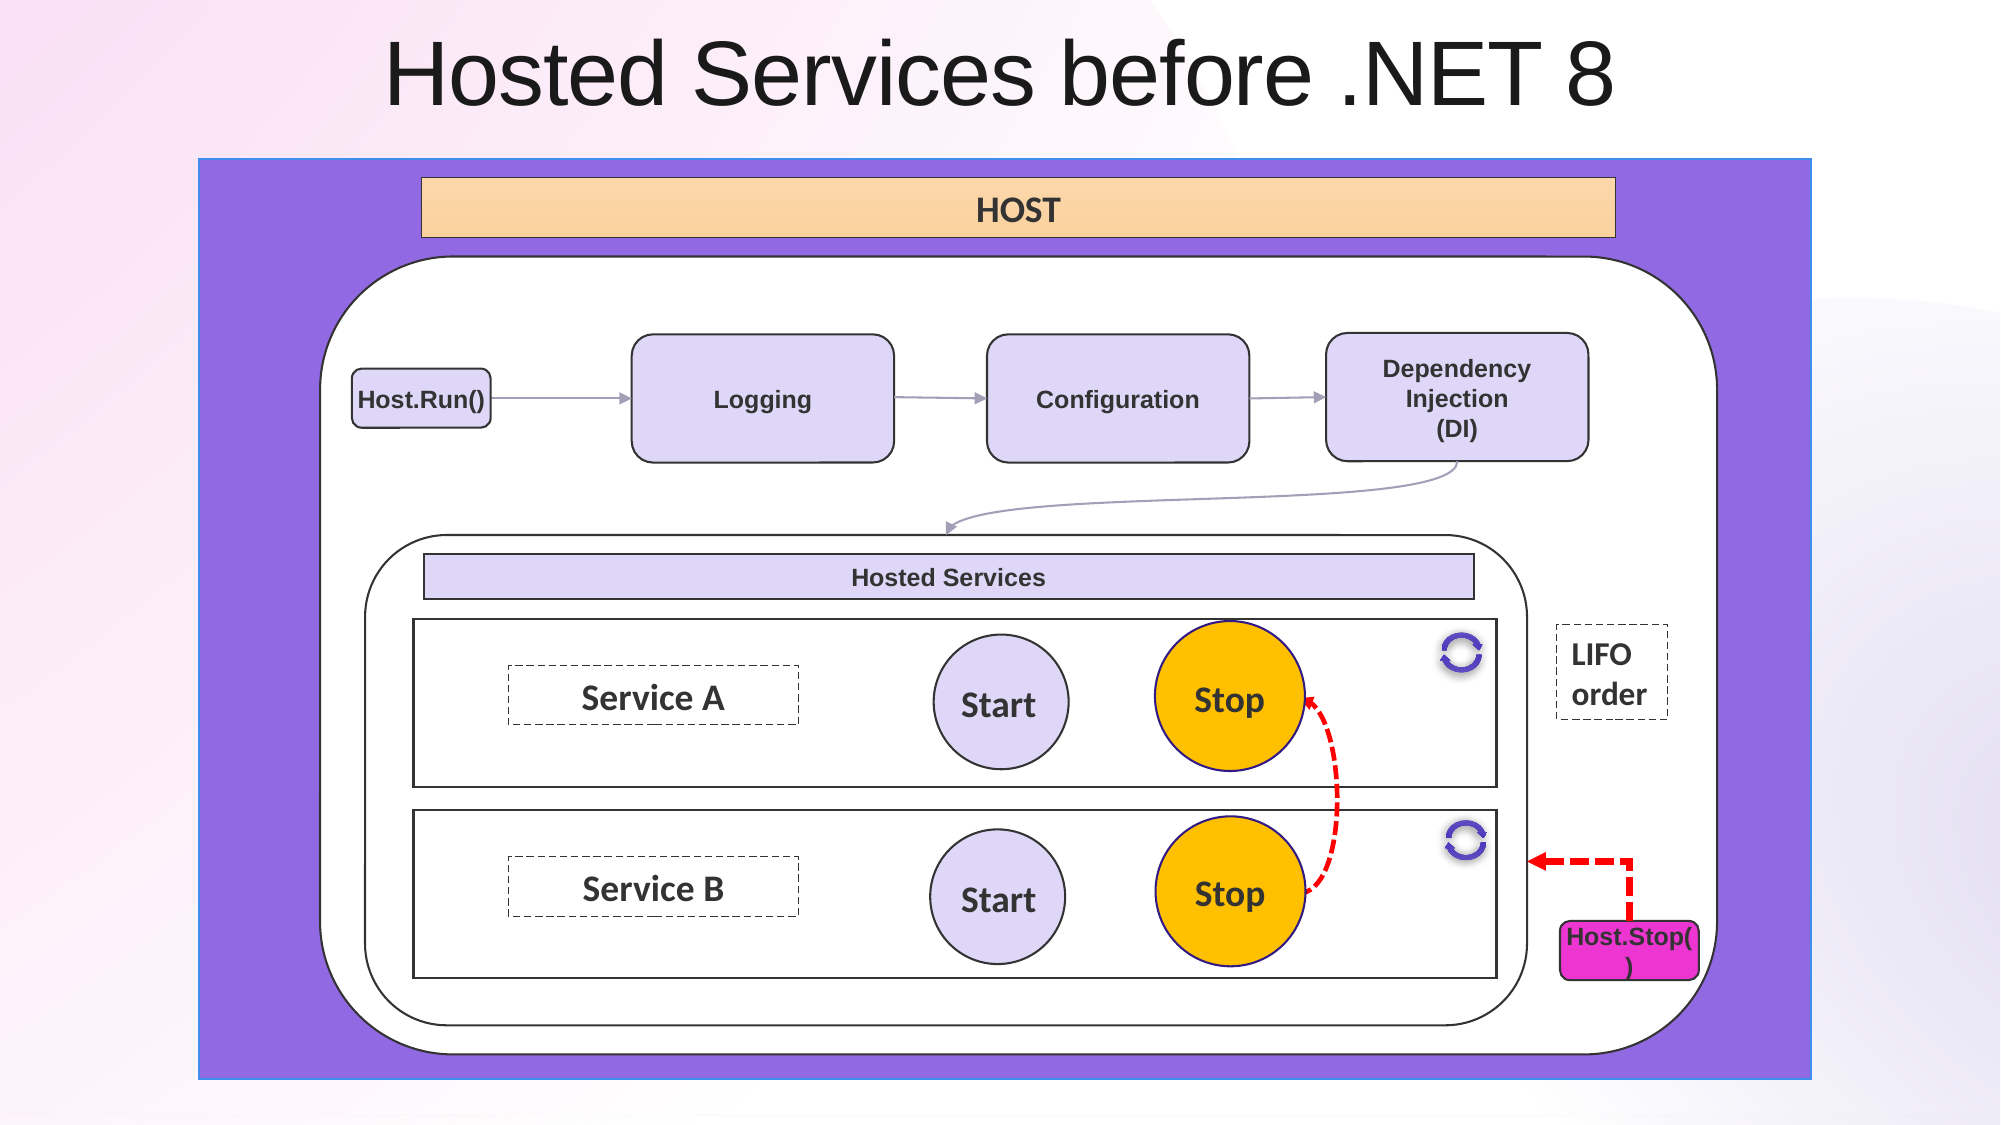

# Hosted Services before .NET 8

HOST

Dependency Injection
(DI)
Configuration
Logging
Host.Run()

Hosted Services

LIFO order

Service A
Stop
Start

Service B
Stop
Start
Host.Stop()